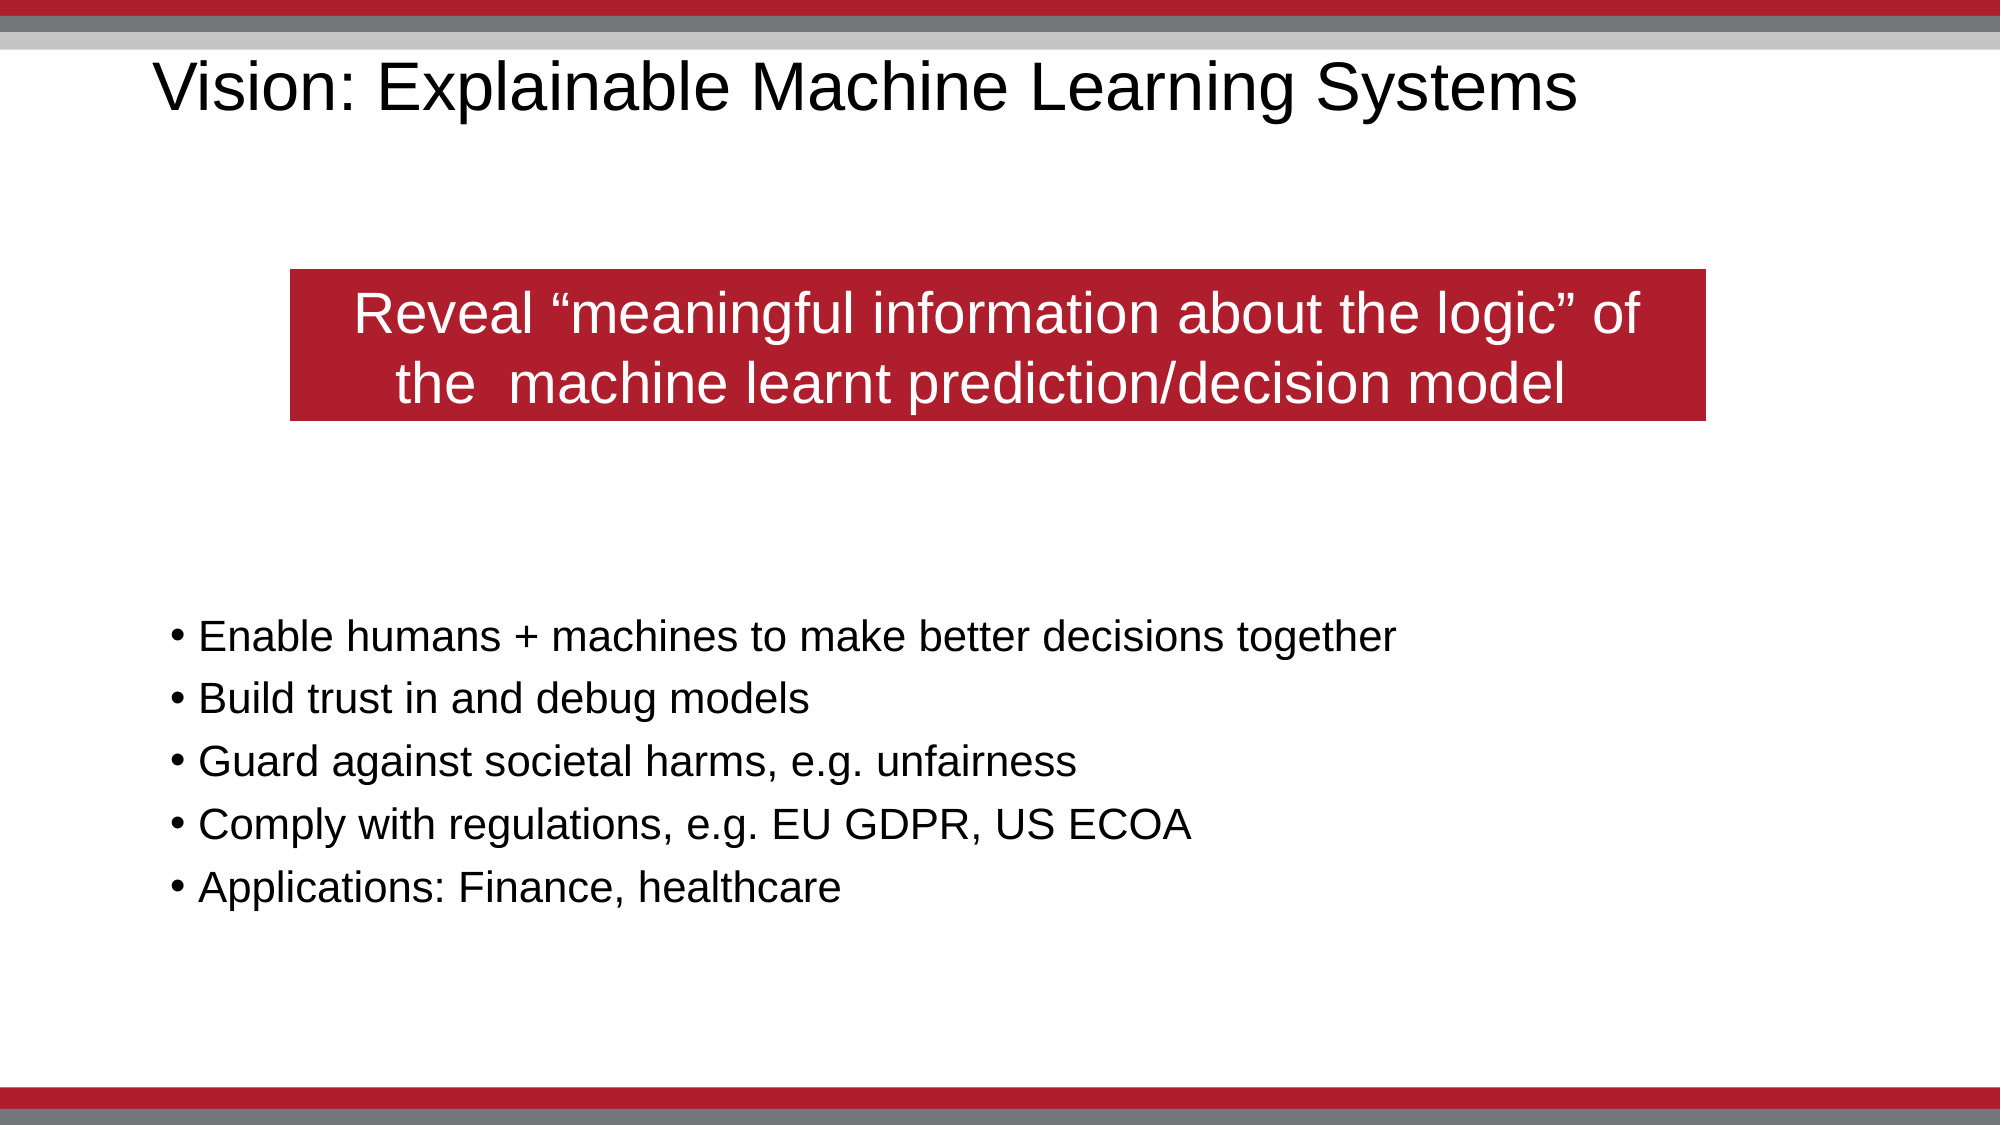

# Vision: Explainable Machine Learning Systems
Reveal “meaningful information about the logic” of the  machine learnt prediction/decision model
Enable humans + machines to make better decisions together
Build trust in and debug models
Guard against societal harms, e.g. unfairness
Comply with regulations, e.g. EU GDPR, US ECOA
Applications: Finance, healthcare